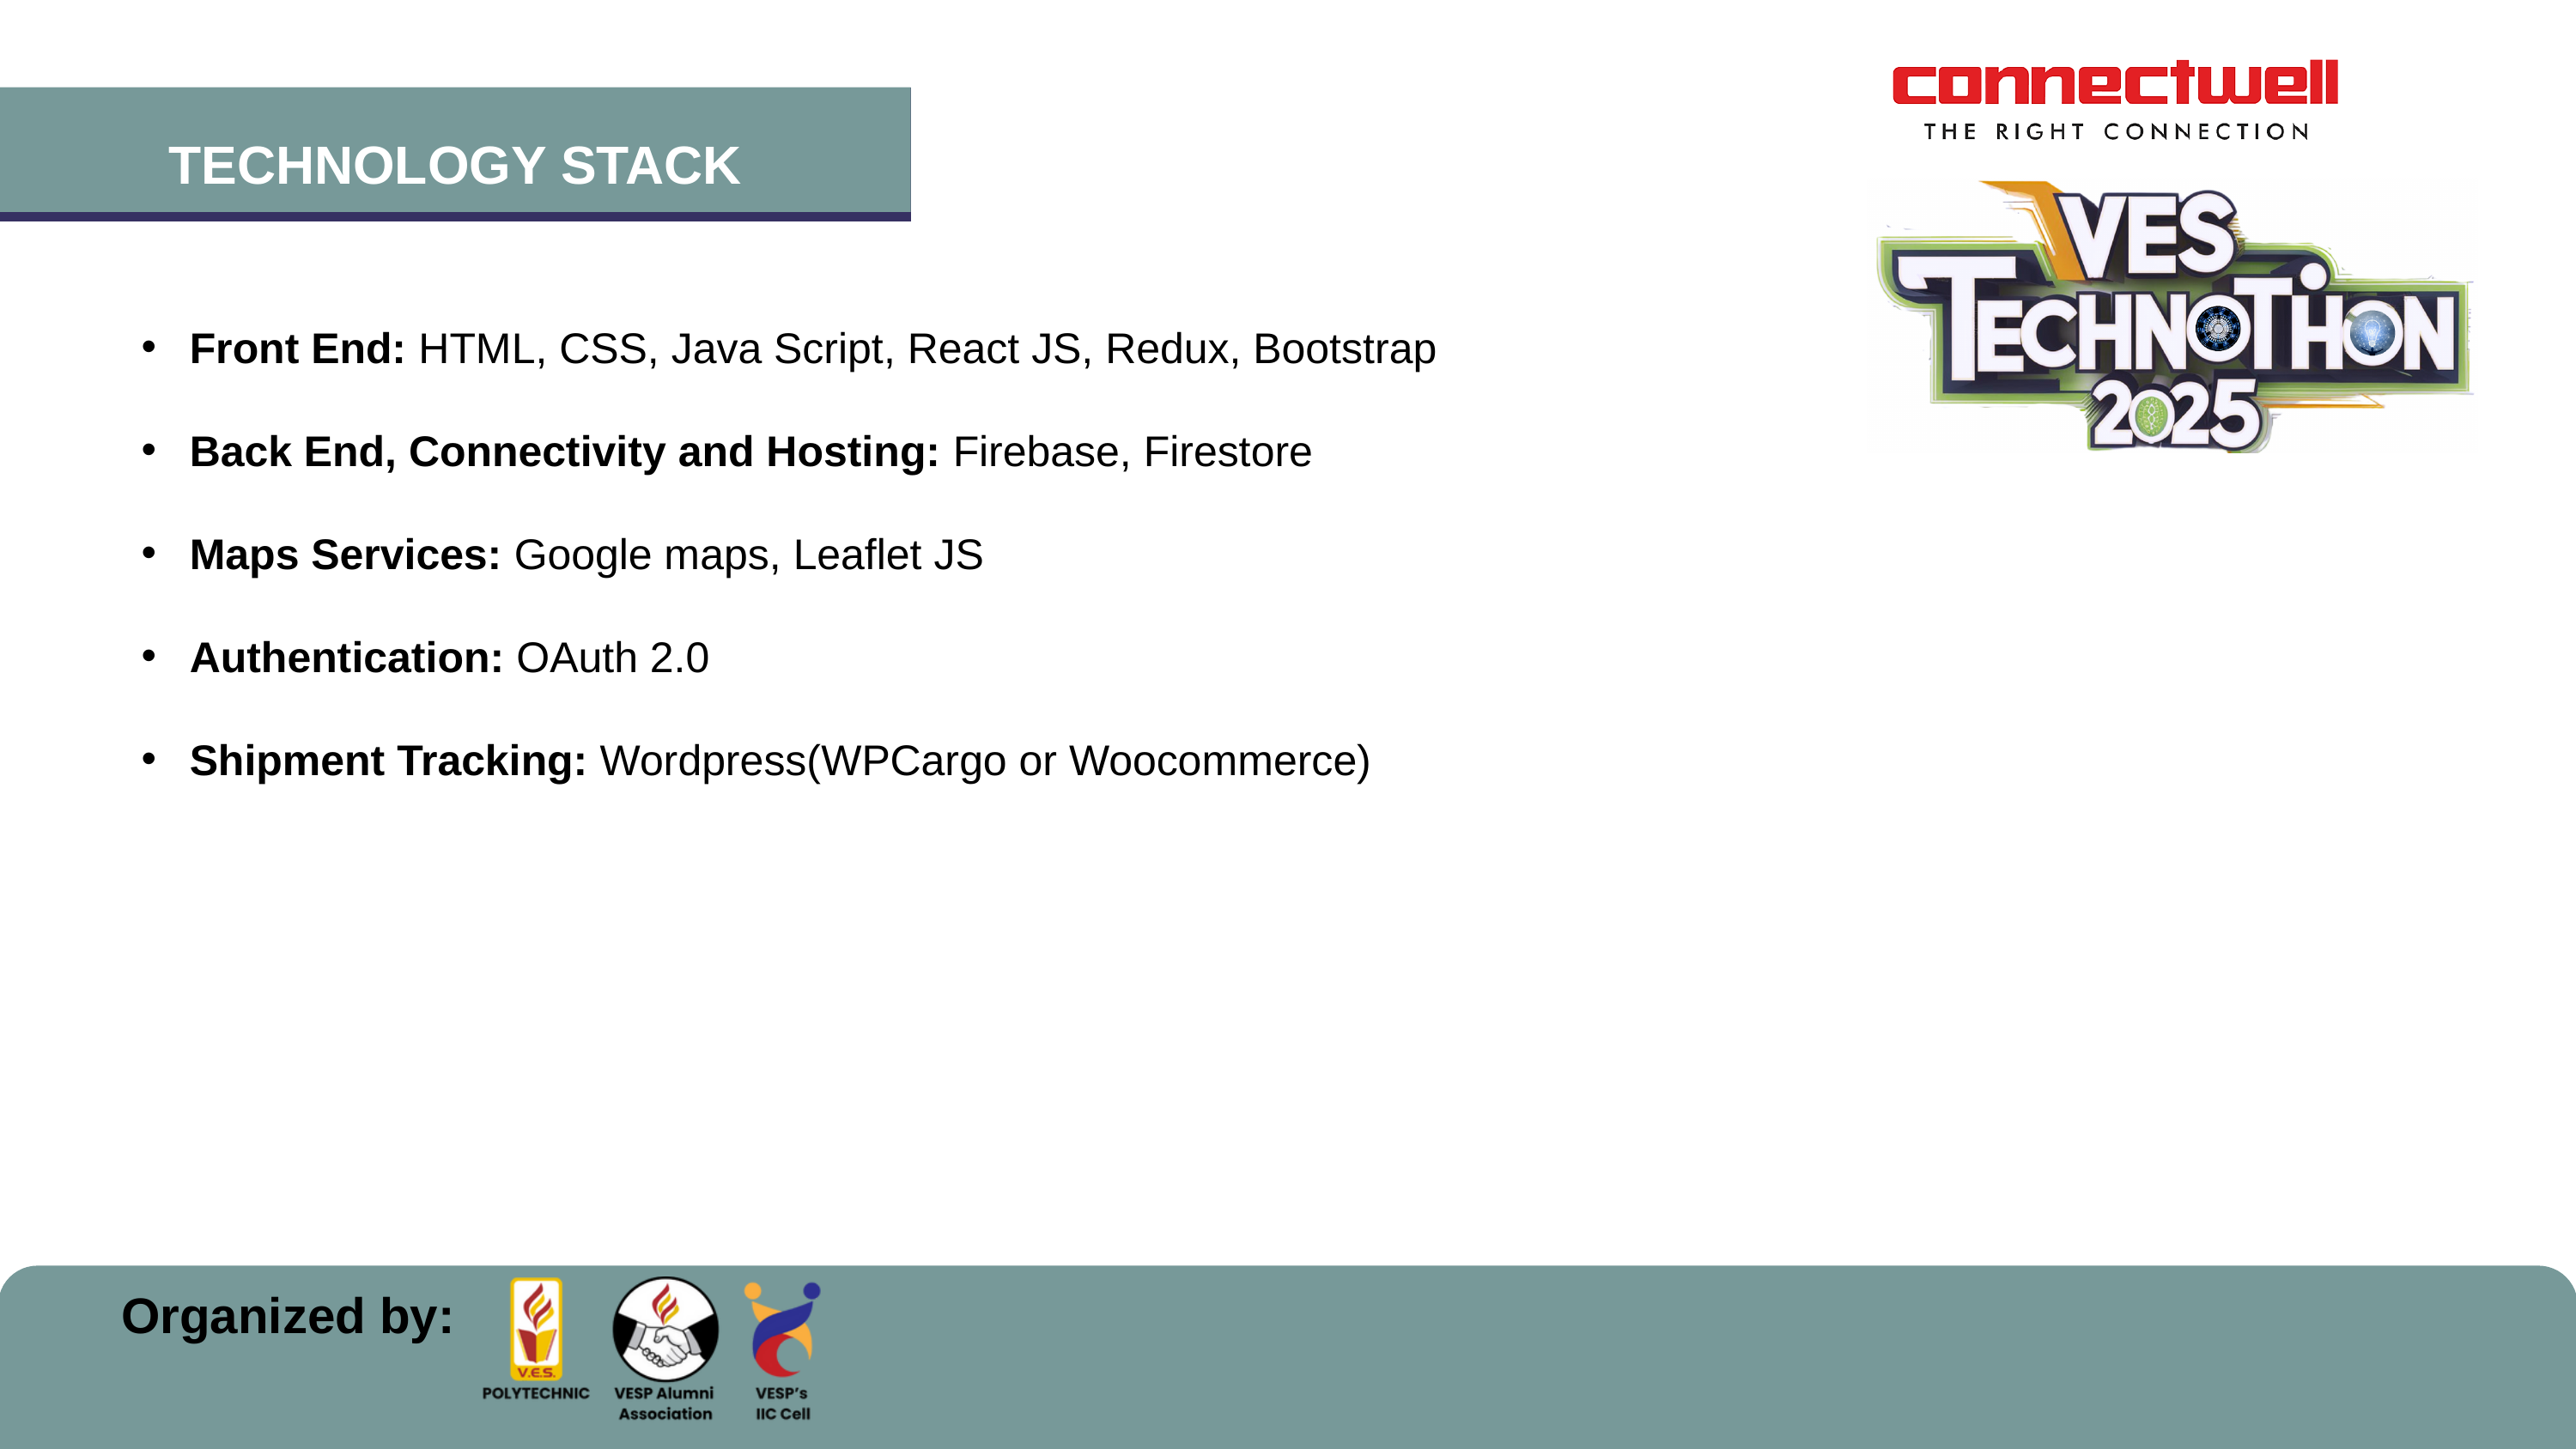

TECHNOLOGY STACK
Front End: HTML, CSS, Java Script, React JS, Redux, Bootstrap

Back End, Connectivity and Hosting: Firebase, Firestore

Maps Services: Google maps, Leaflet JS

Authentication: OAuth 2.0

Shipment Tracking: Wordpress(WPCargo or Woocommerce)